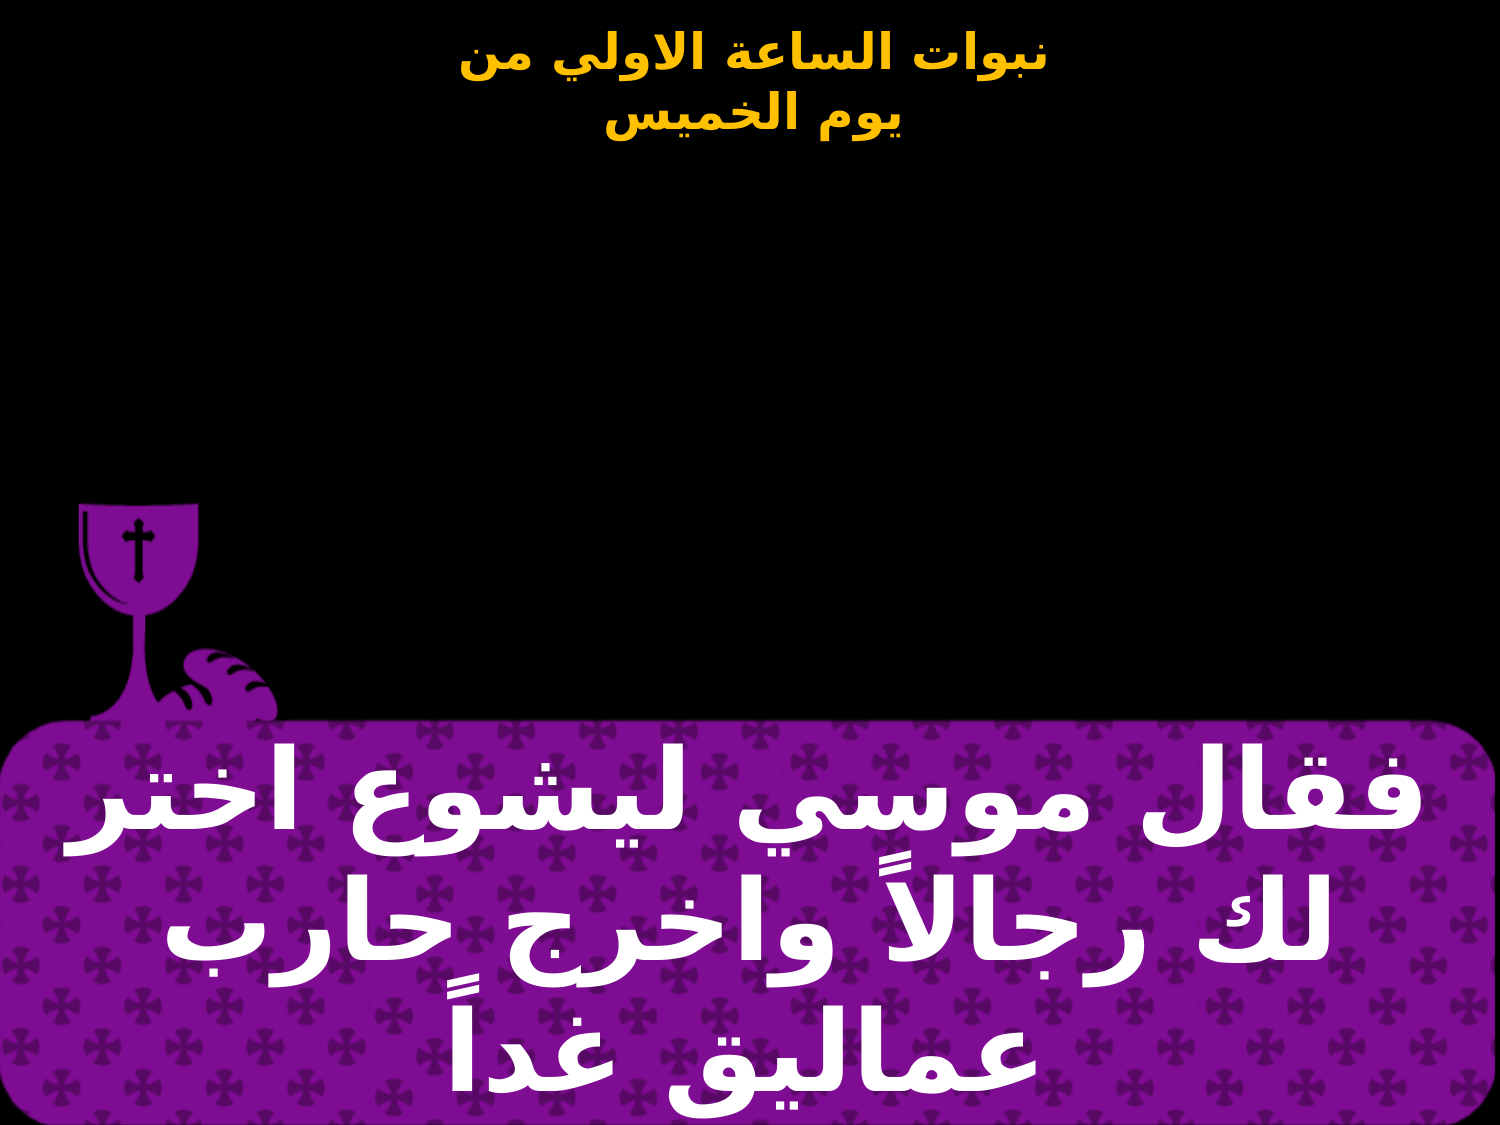

| فقال موسي ليشوع اختر لك رجالاً واخرج حارب عماليق غداً |
| --- |